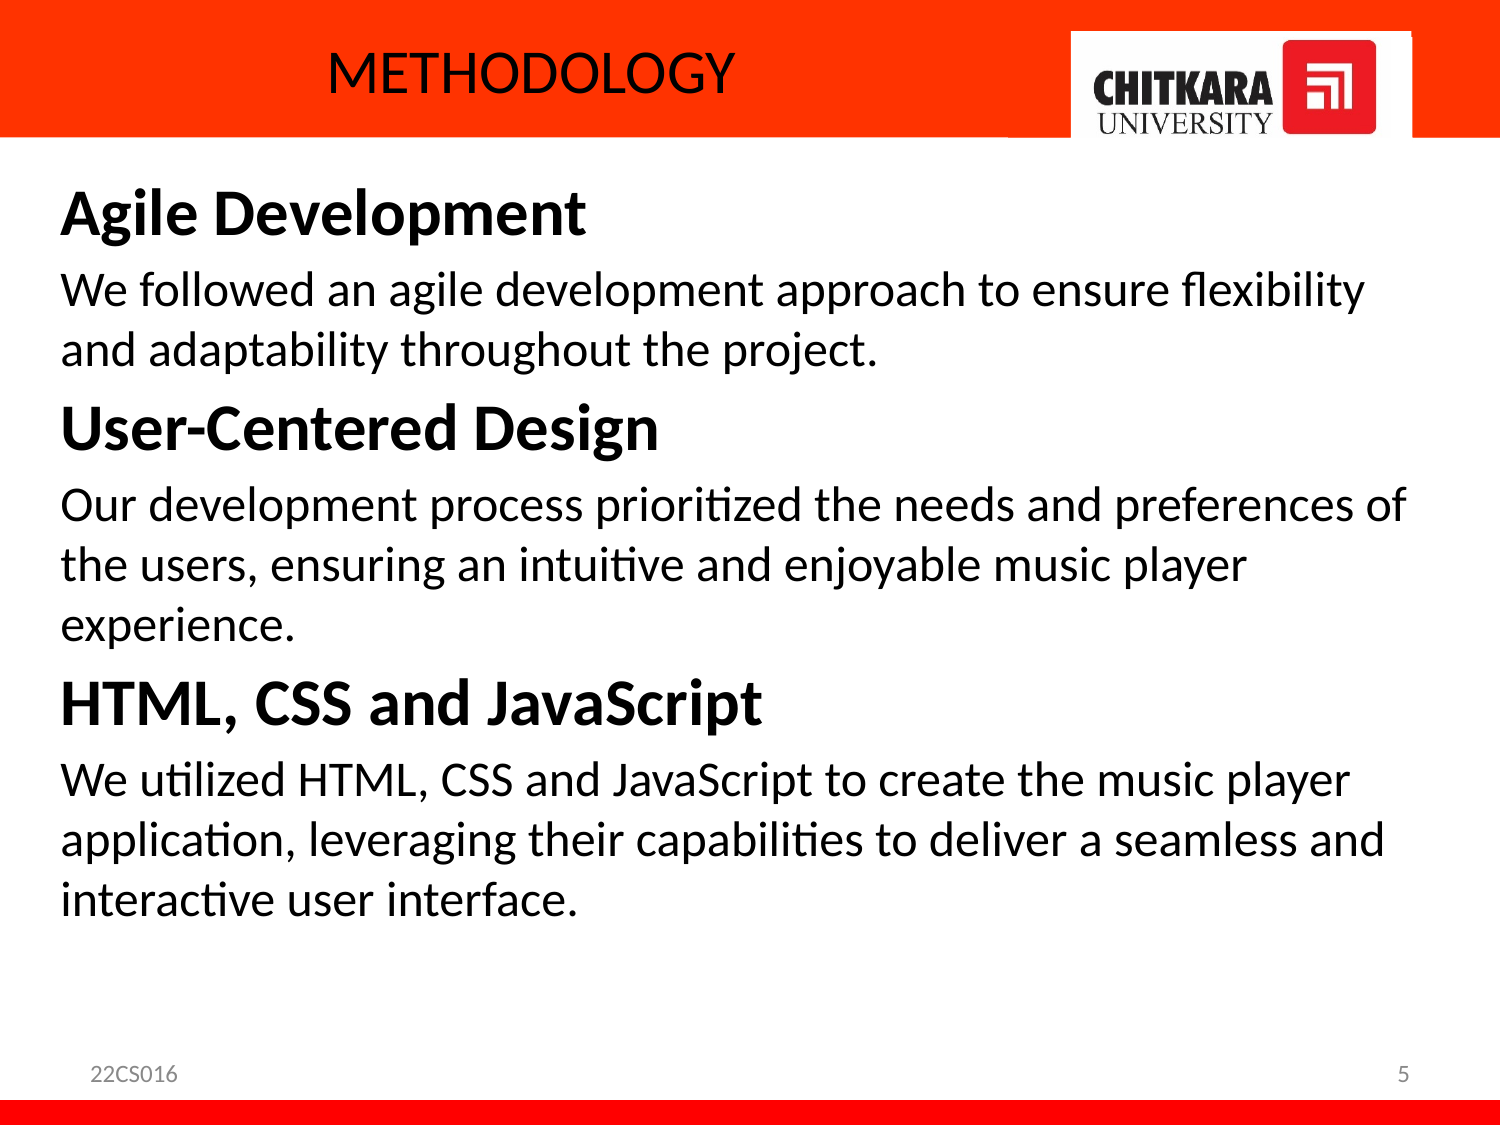

# METHODOLOGY
Agile Development
We followed an agile development approach to ensure flexibility and adaptability throughout the project.
User-Centered Design
Our development process prioritized the needs and preferences of the users, ensuring an intuitive and enjoyable music player experience.
HTML, CSS and JavaScript
We utilized HTML, CSS and JavaScript to create the music player application, leveraging their capabilities to deliver a seamless and interactive user interface.

22CS016
5